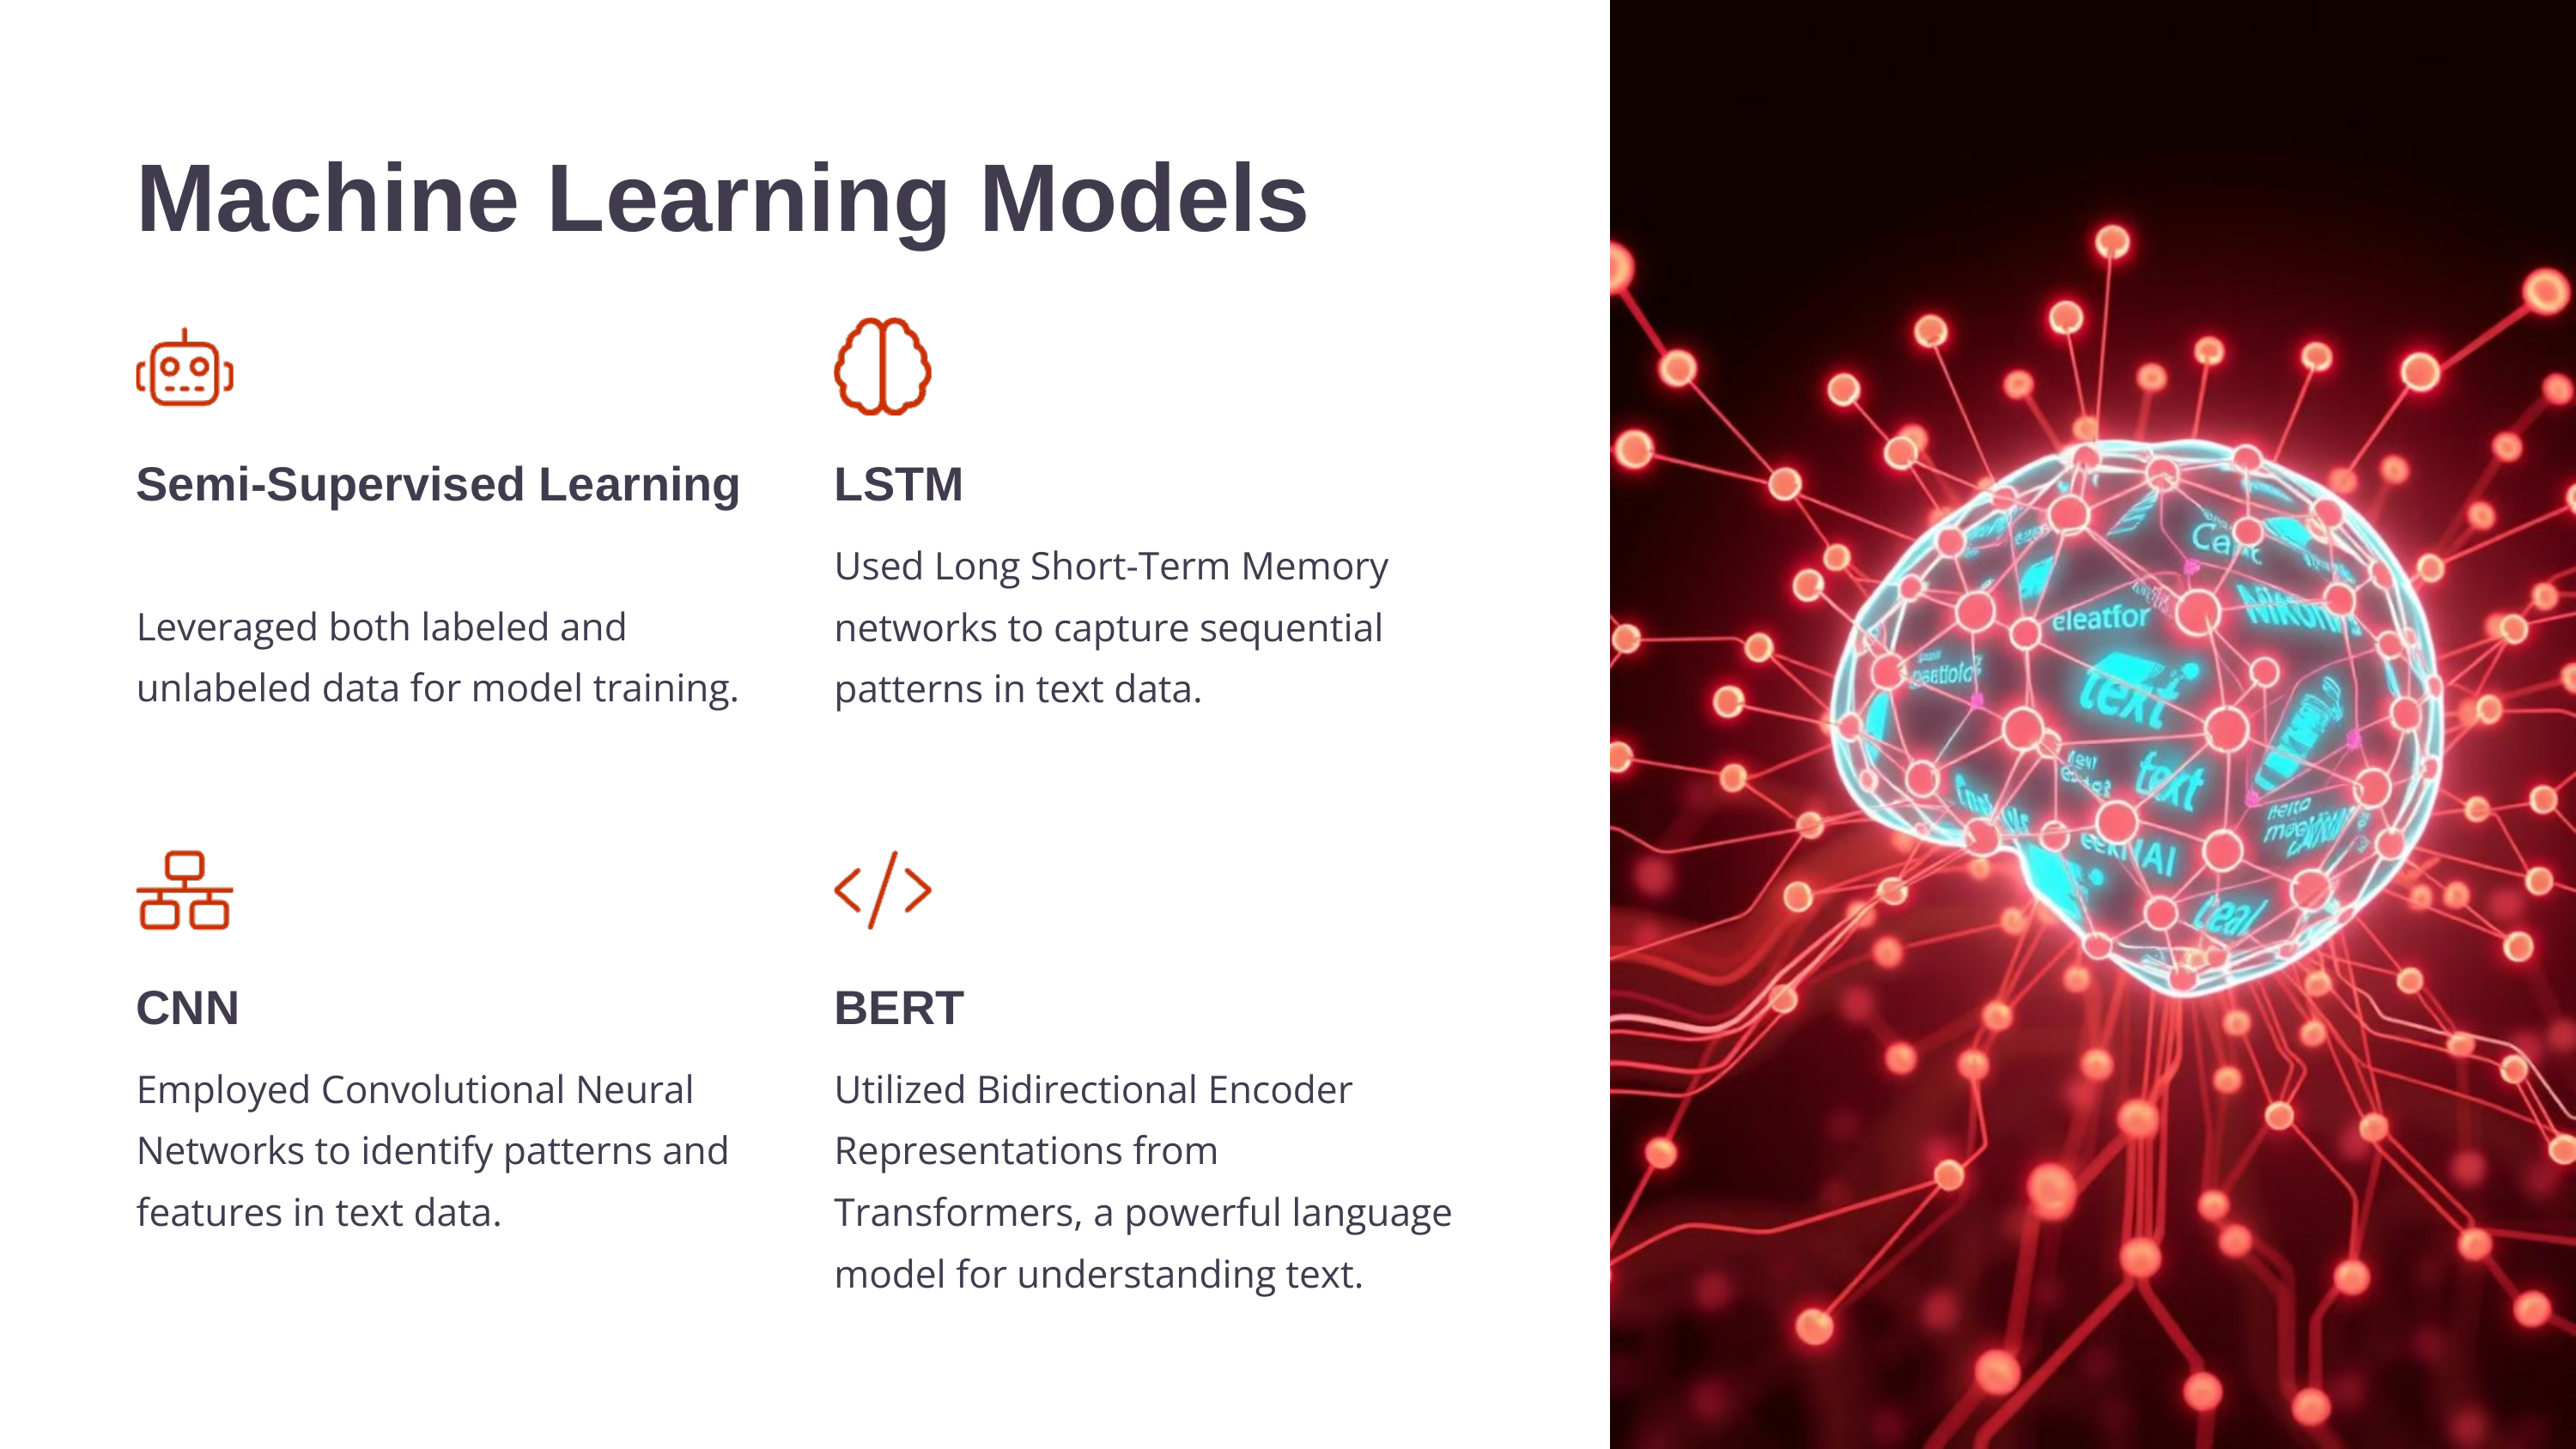

Machine Learning Models

Semi-Supervised Learning
LSTM
Used Long Short-Term Memory networks to capture sequential patterns in text data.
Leveraged both labeled and unlabeled data for model training.

CNN
BERT
Employed Convolutional Neural Networks to identify patterns and features in text data.
Utilized Bidirectional Encoder Representations from Transformers, a powerful language model for understanding text.